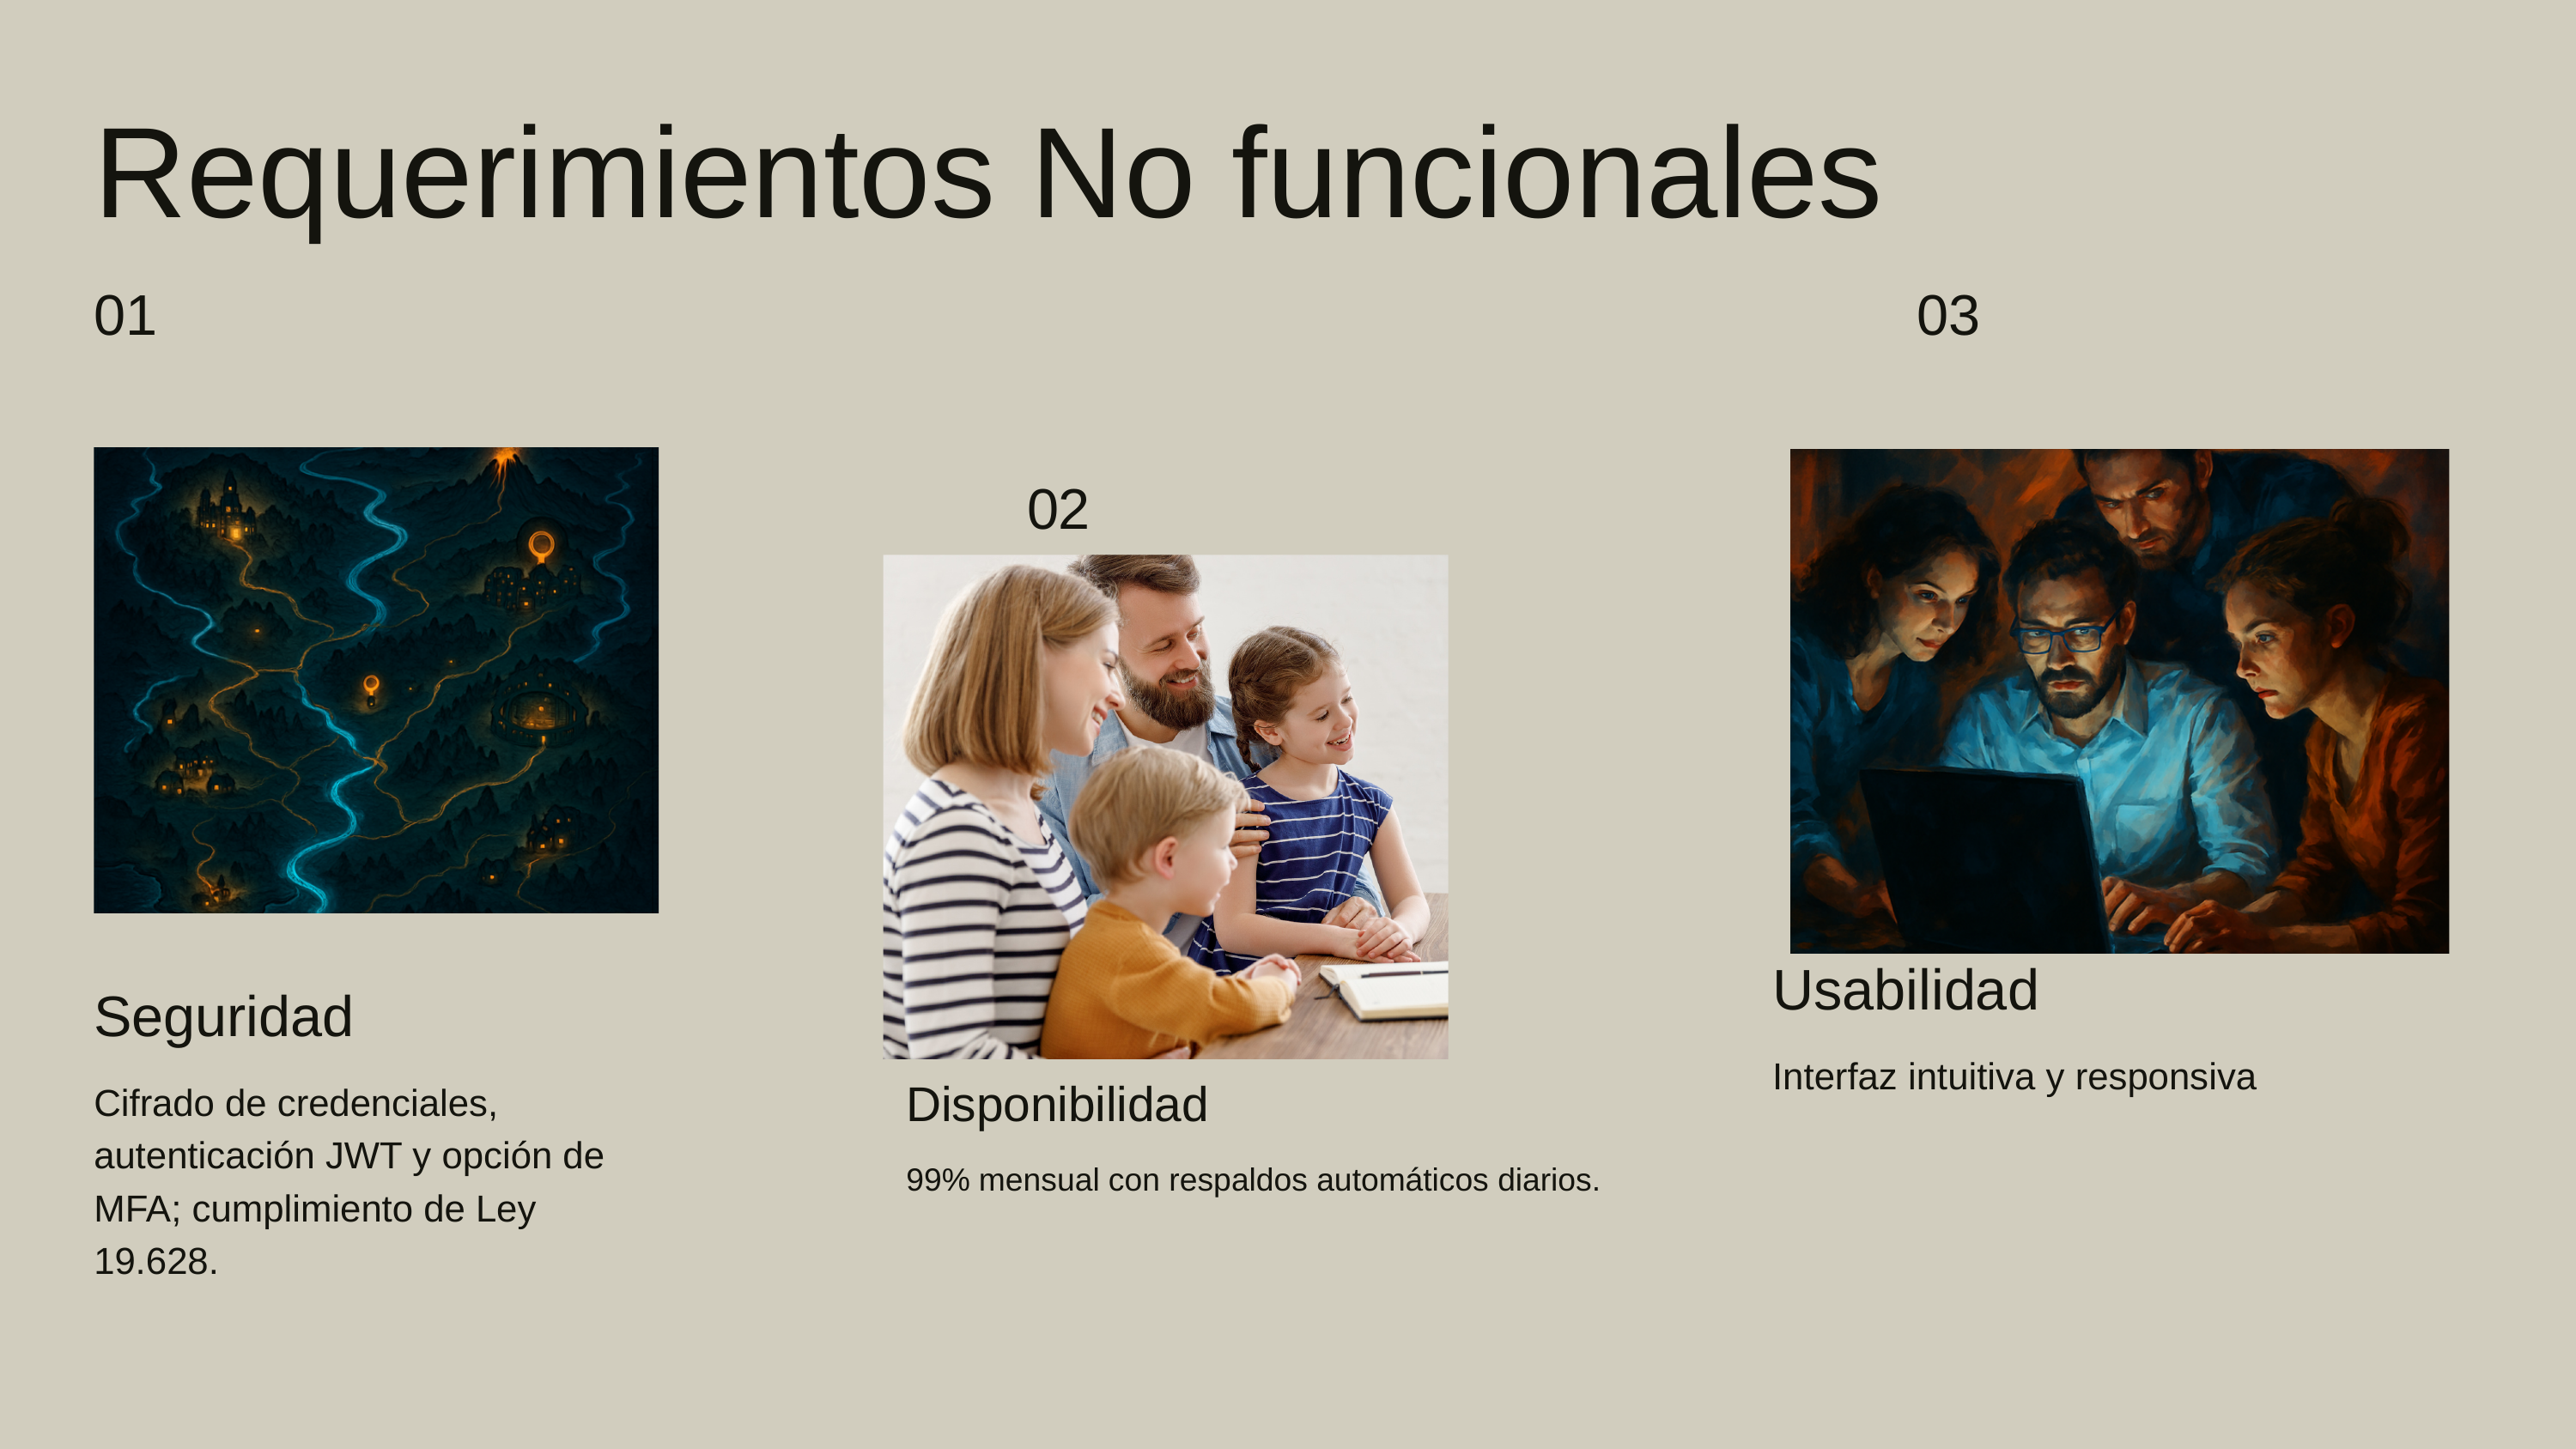

Requerimientos No funcionales
01
03

02

Usabilidad
Interfaz intuitiva y responsiva
Seguridad
Cifrado de credenciales, autenticación JWT y opción de MFA; cumplimiento de Ley 19.628.

Disponibilidad
99% mensual con respaldos automáticos diarios.